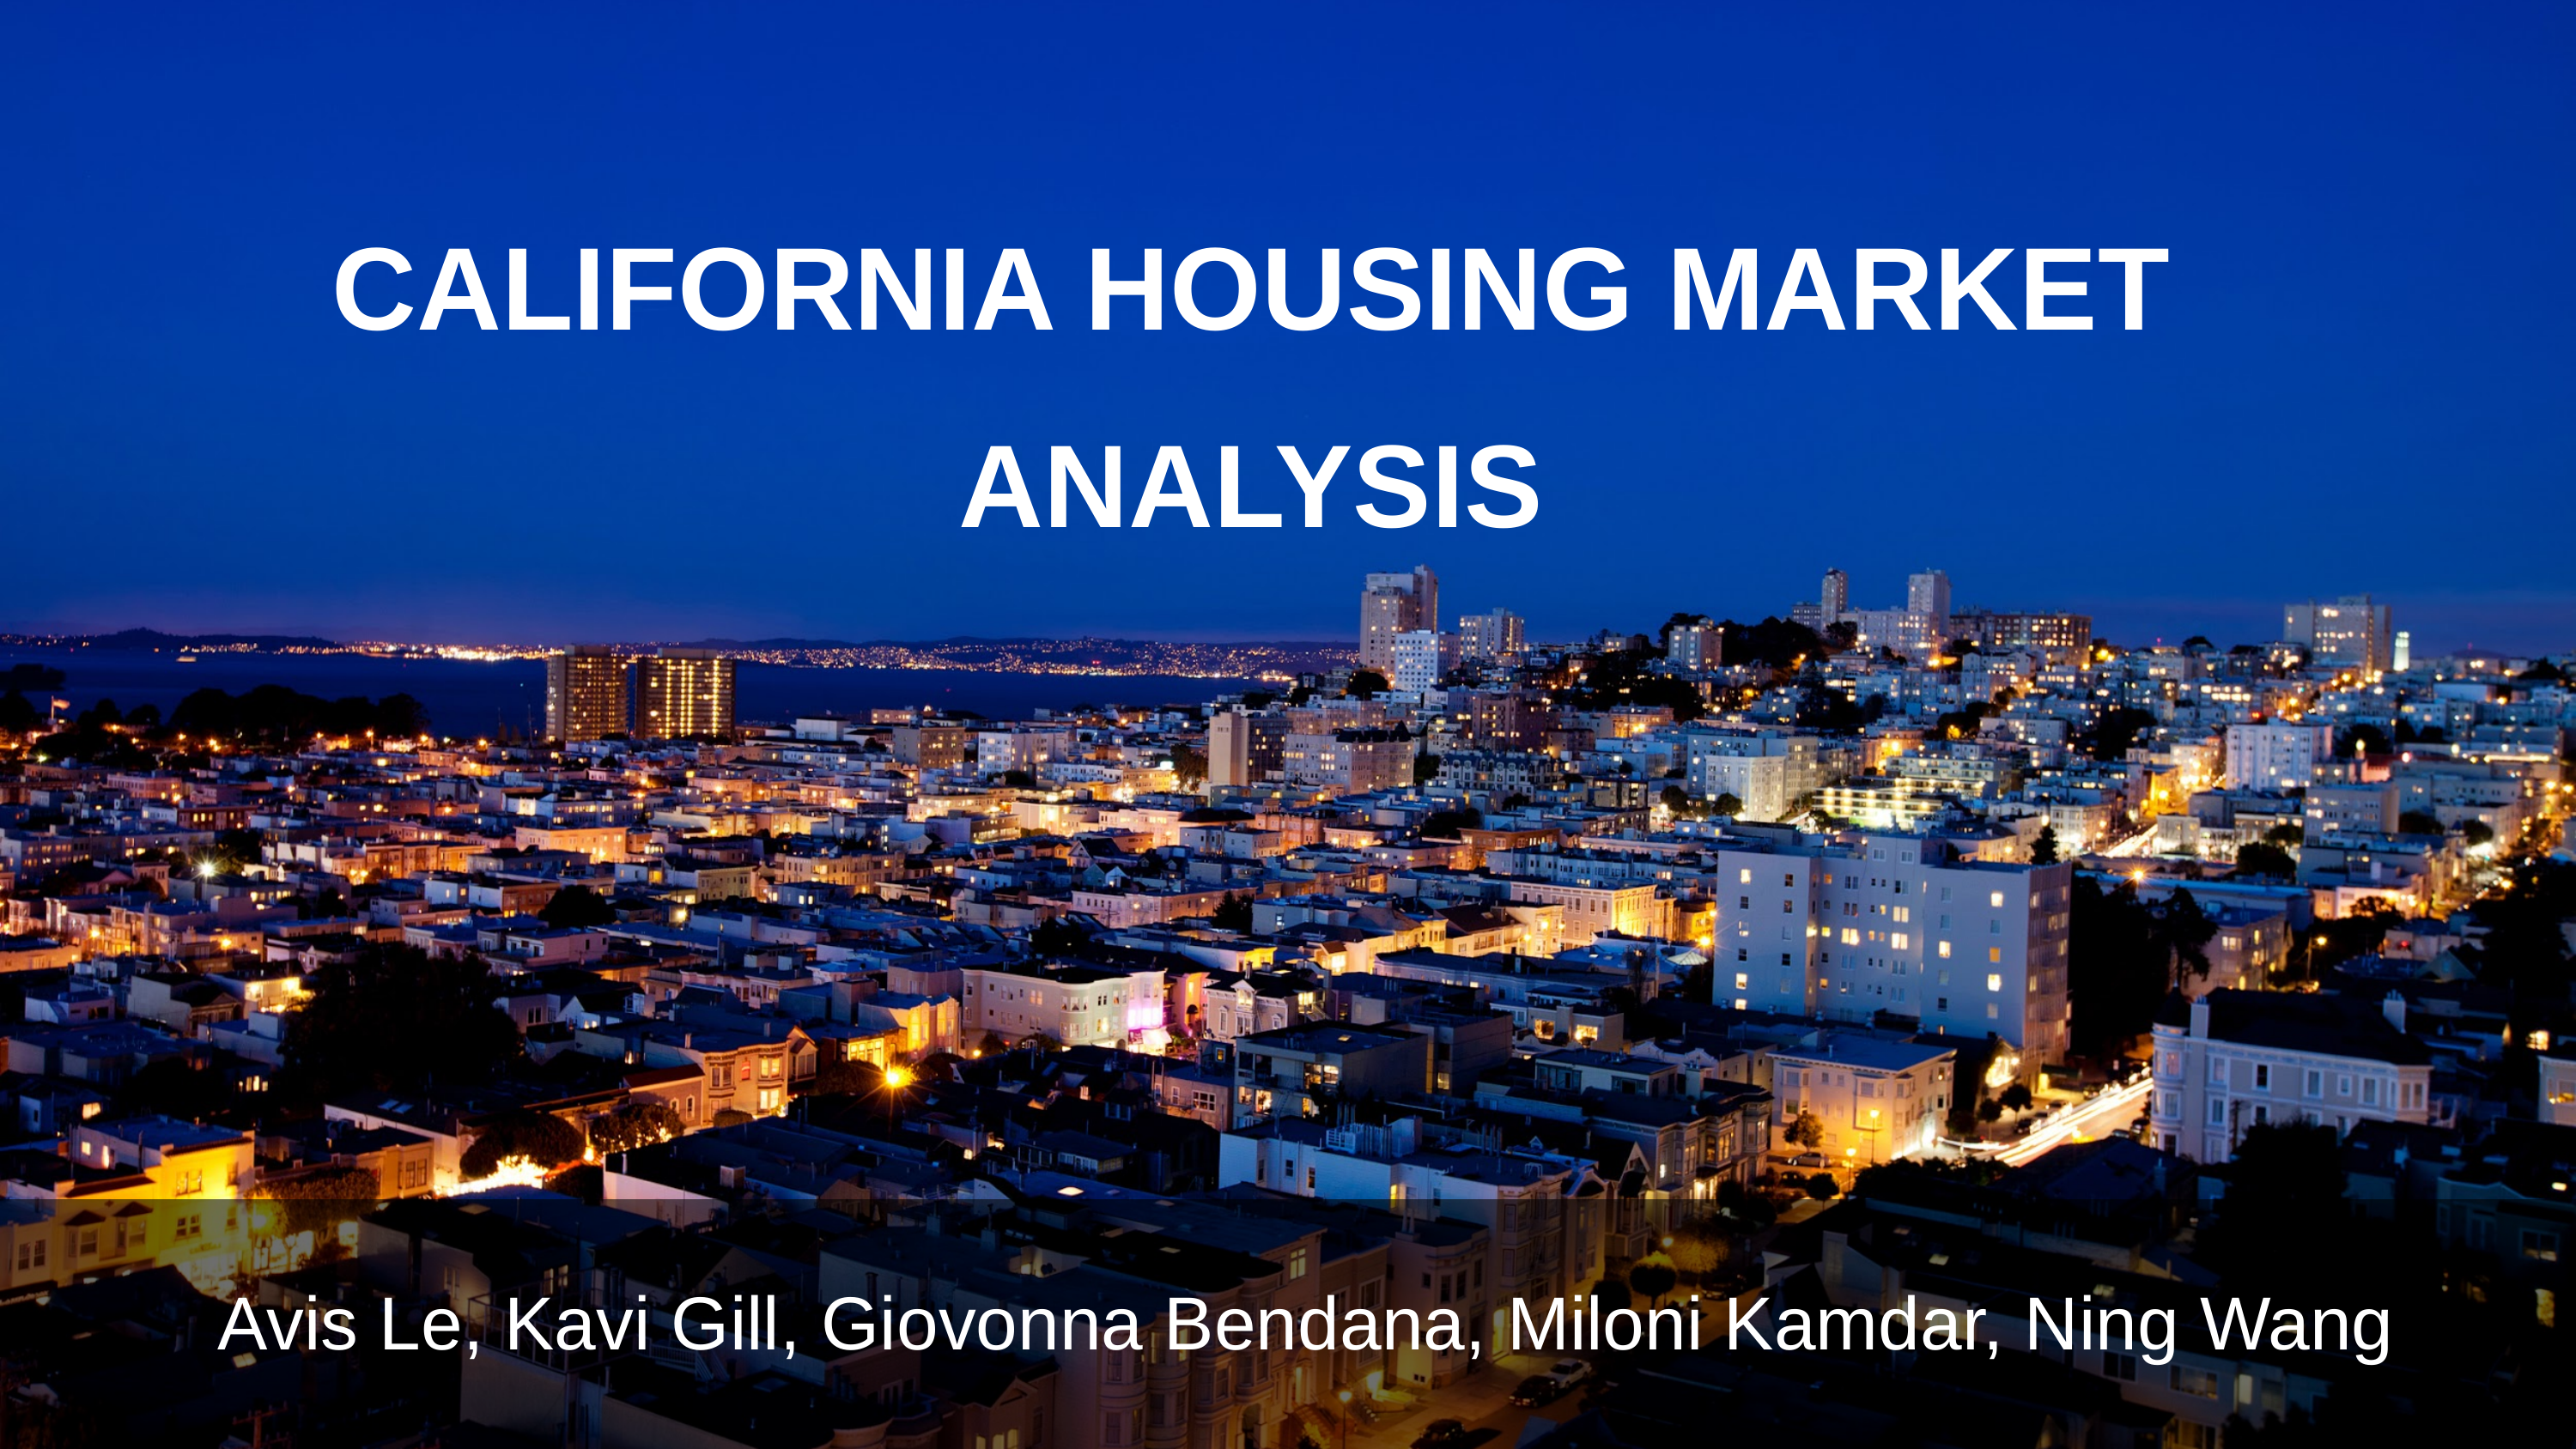

CALIFORNIA HOUSING MARKET
ANALYSIS

Avis Le, Kavi Gill, Giovonna Bendana, Miloni Kamdar, Ning Wang